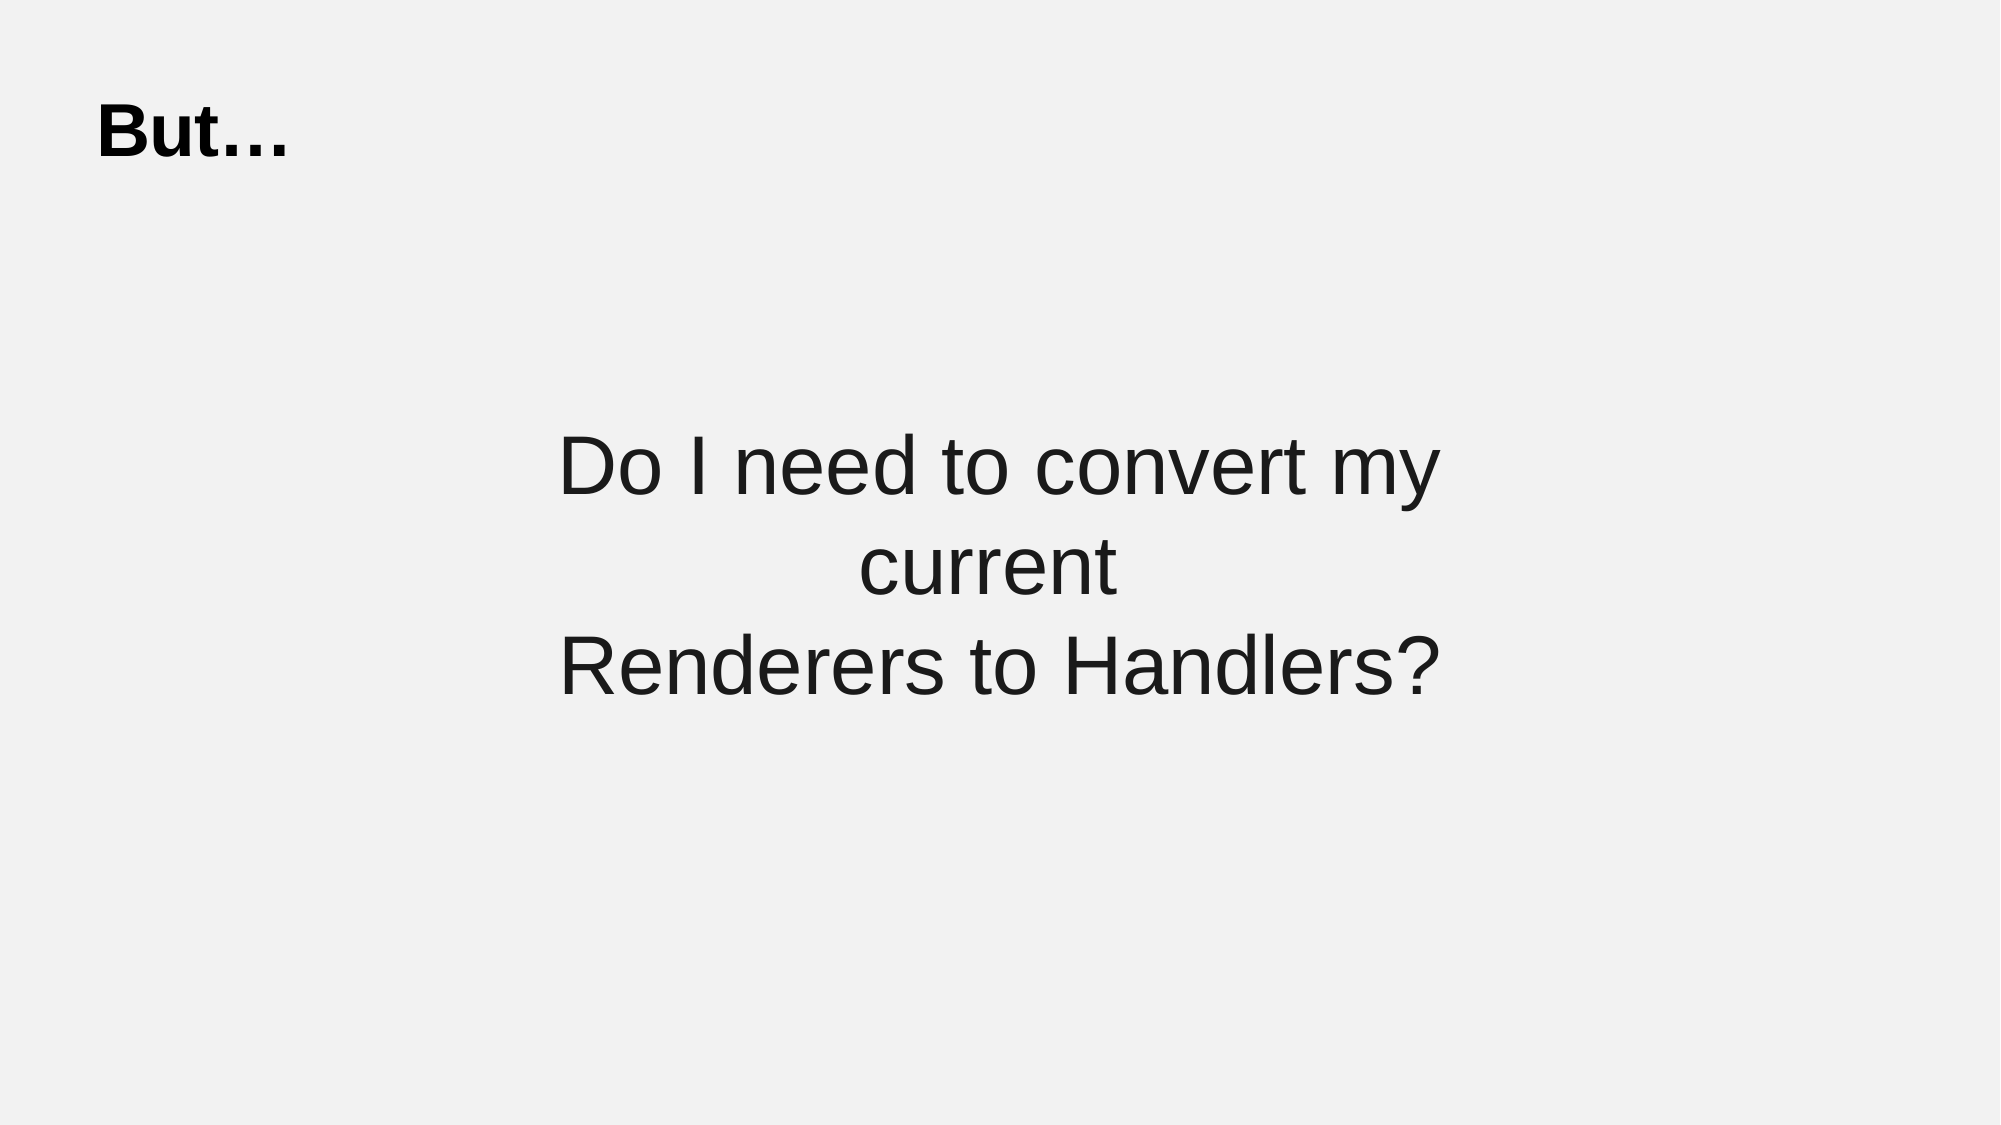

# But…
Do I need to convert my current
Renderers to Handlers?